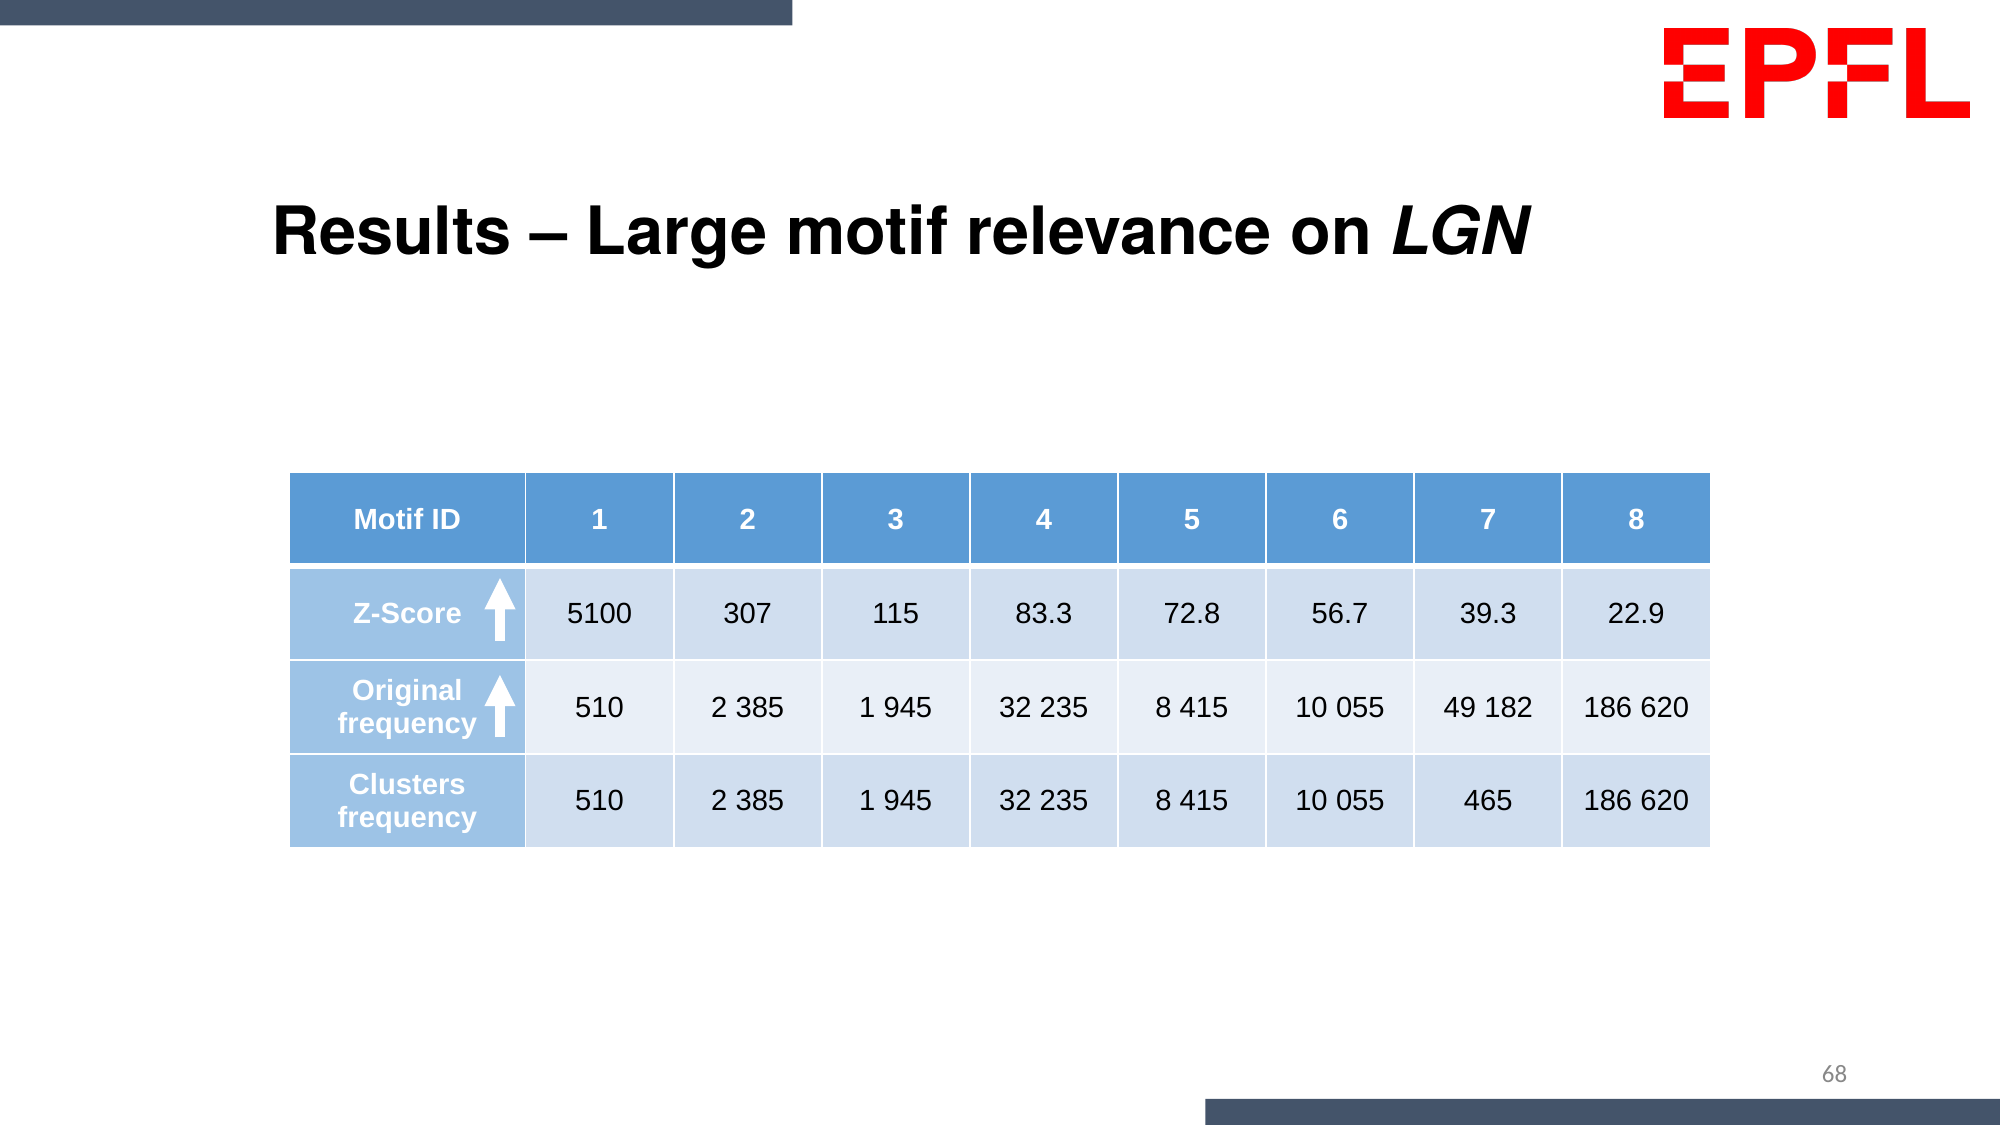

# Results – Large motif relevance on LGN
| Motif ID | 1 | 2 | 3 | 4 | 5 | 6 | 7 | 8 |
| --- | --- | --- | --- | --- | --- | --- | --- | --- |
| Z-Score | 5100 | 307 | 115 | 83.3 | 72.8 | 56.7 | 39.3 | 22.9 |
| Original frequency | 510 | 2 385 | 1 945 | 32 235 | 8 415 | 10 055 | 49 182 | 186 620 |
| Clusters frequency | 510 | 2 385 | 1 945 | 32 235 | 8 415 | 10 055 | 465 | 186 620 |
68